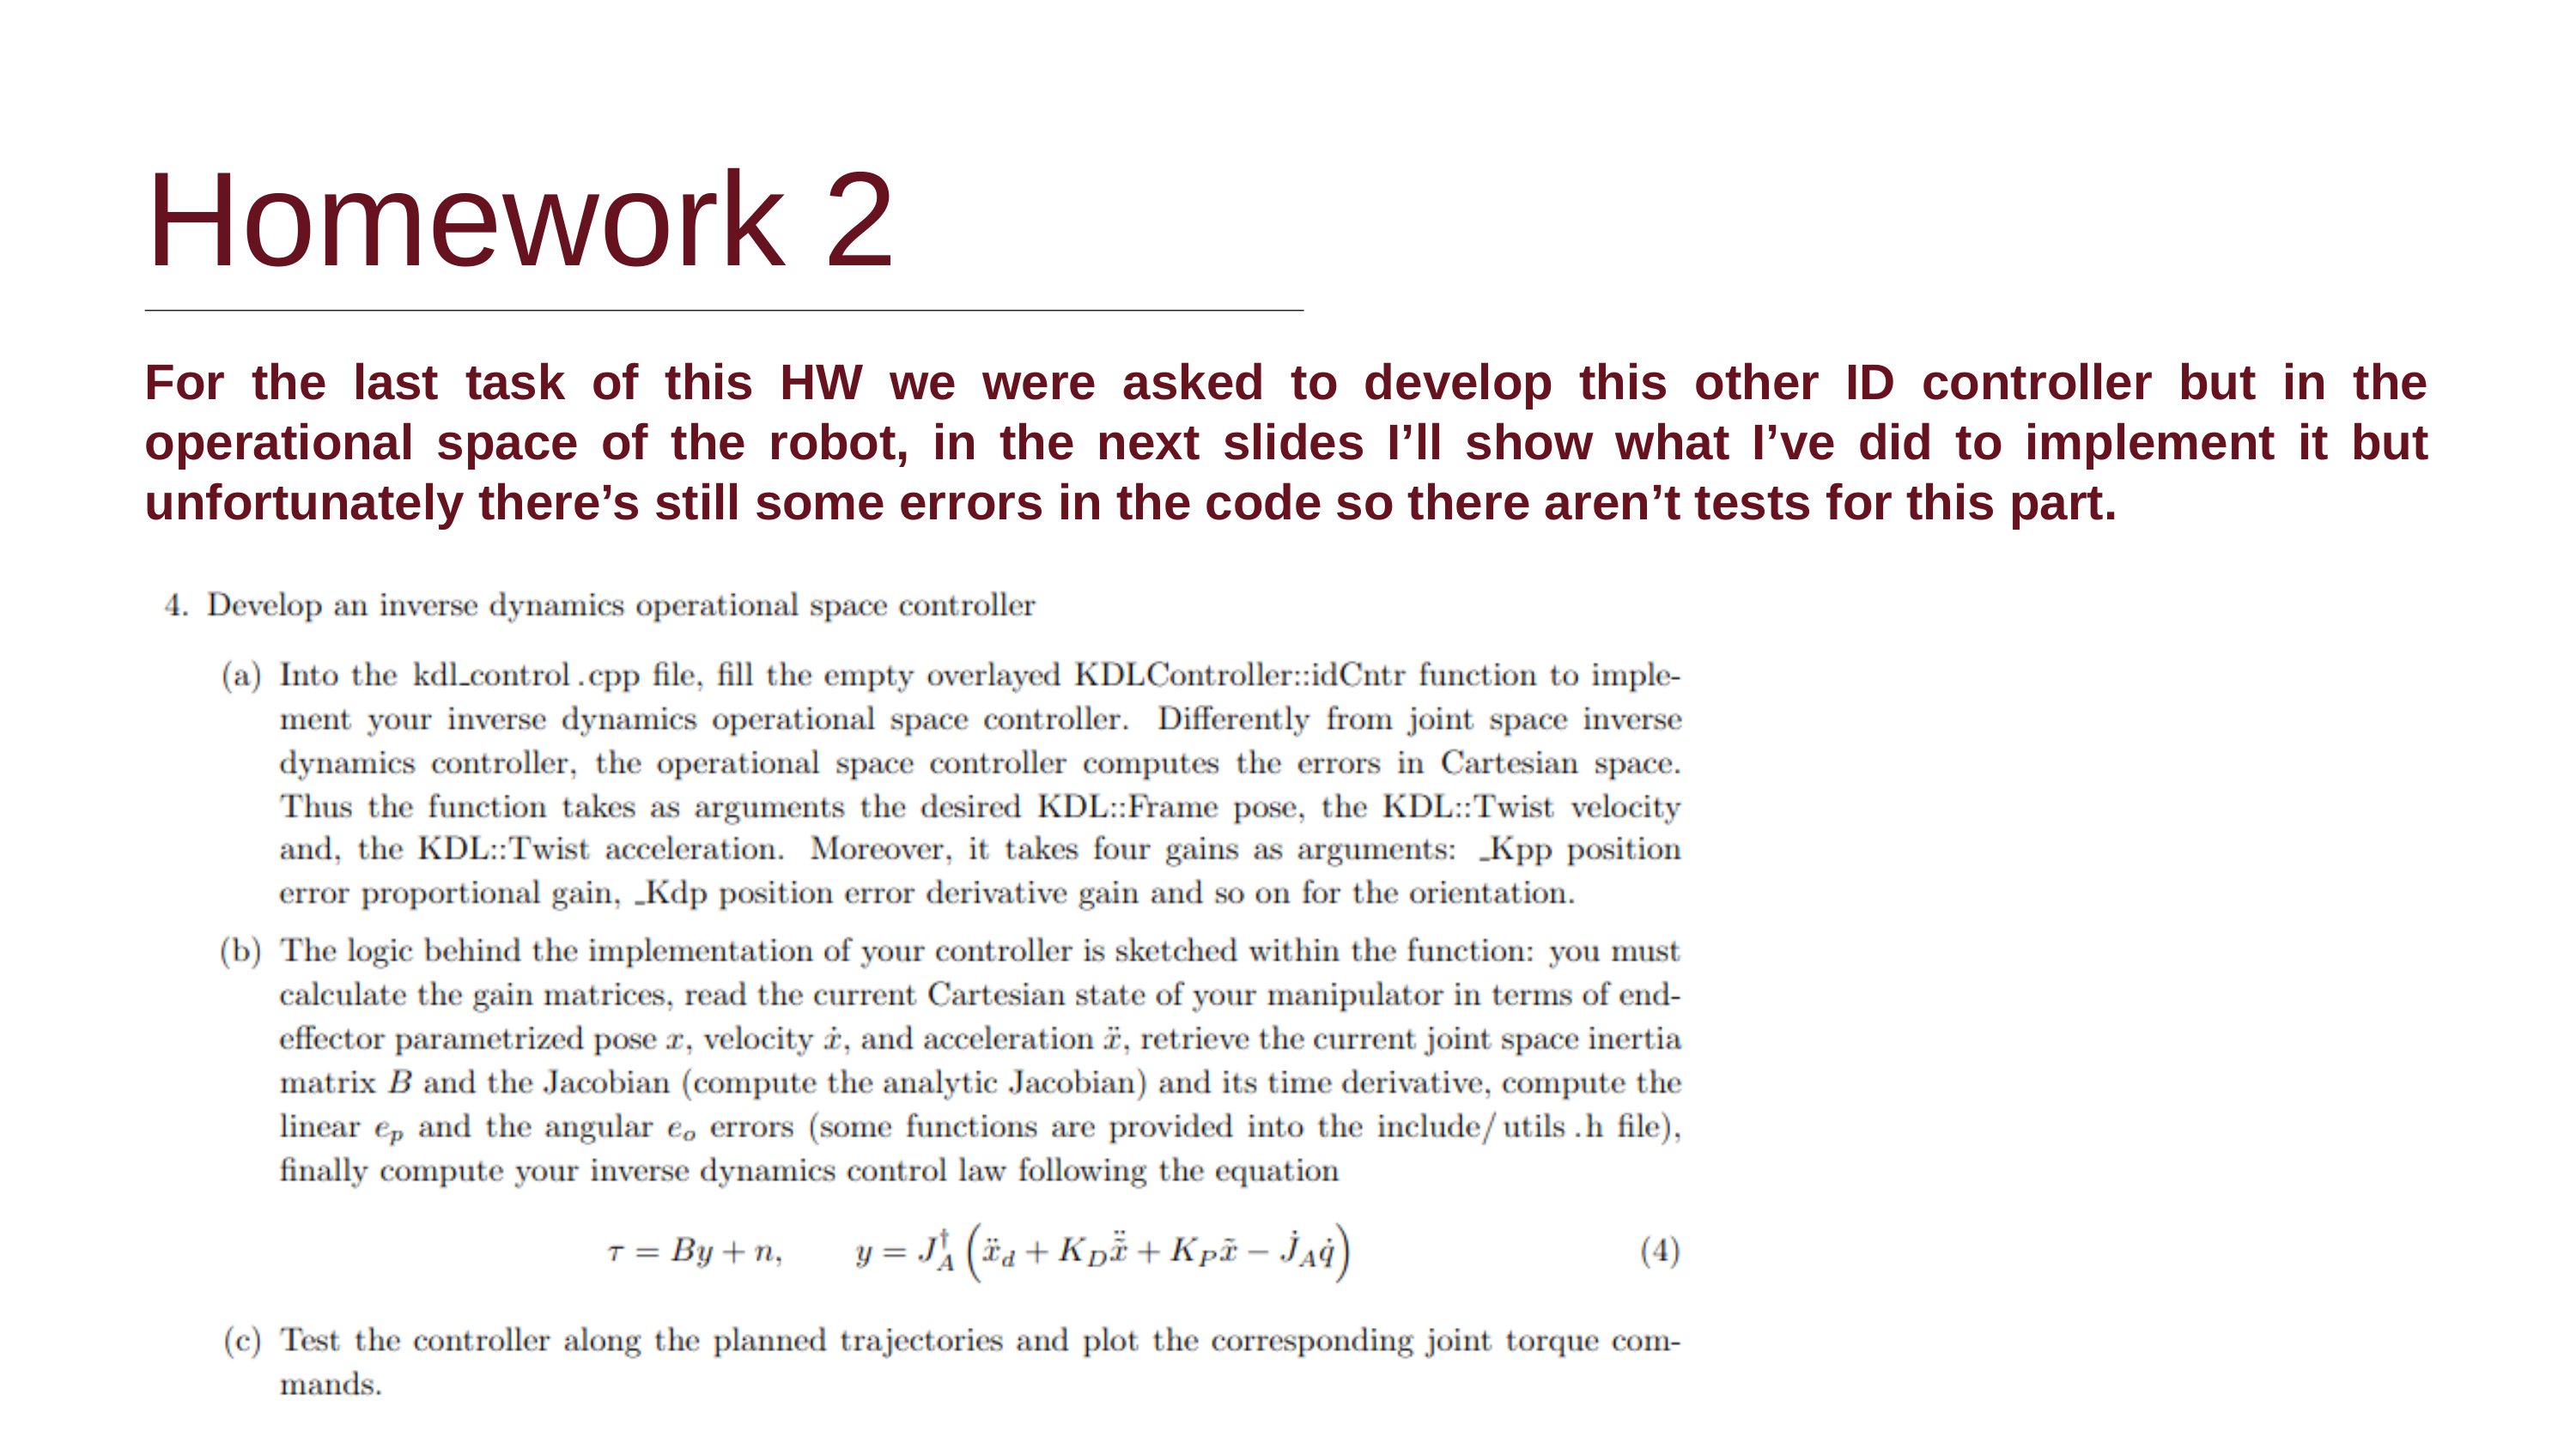

Homework 2

For the last task of this HW we were asked to develop this other ID controller but in the operational space of the robot, in the next slides I’ll show what I’ve did to implement it but unfortunately there’s still some errors in the code so there aren’t tests for this part.